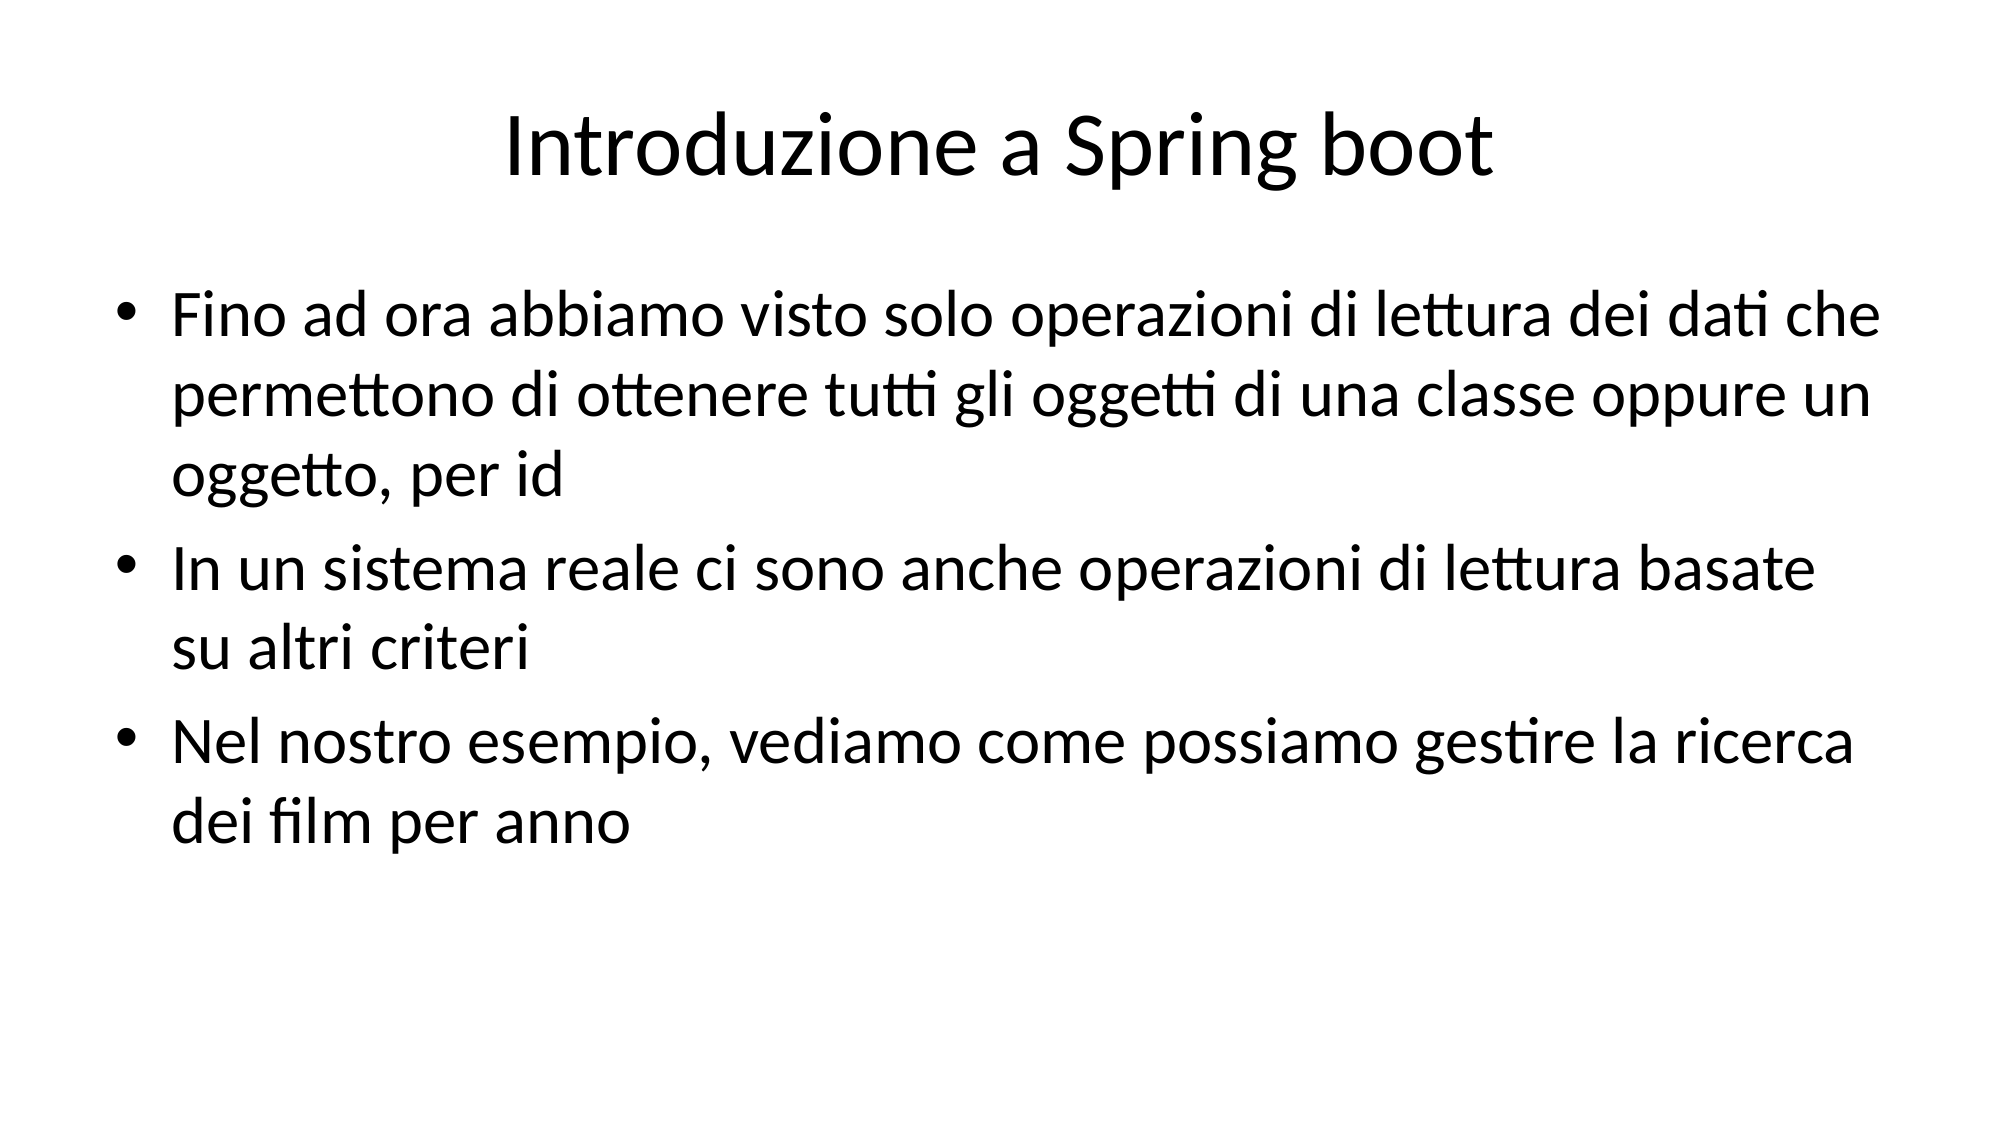

# Introduzione a Spring boot
Fino ad ora abbiamo visto solo operazioni di lettura dei dati che permettono di ottenere tutti gli oggetti di una classe oppure un oggetto, per id
In un sistema reale ci sono anche operazioni di lettura basate su altri criteri
Nel nostro esempio, vediamo come possiamo gestire la ricerca dei film per anno